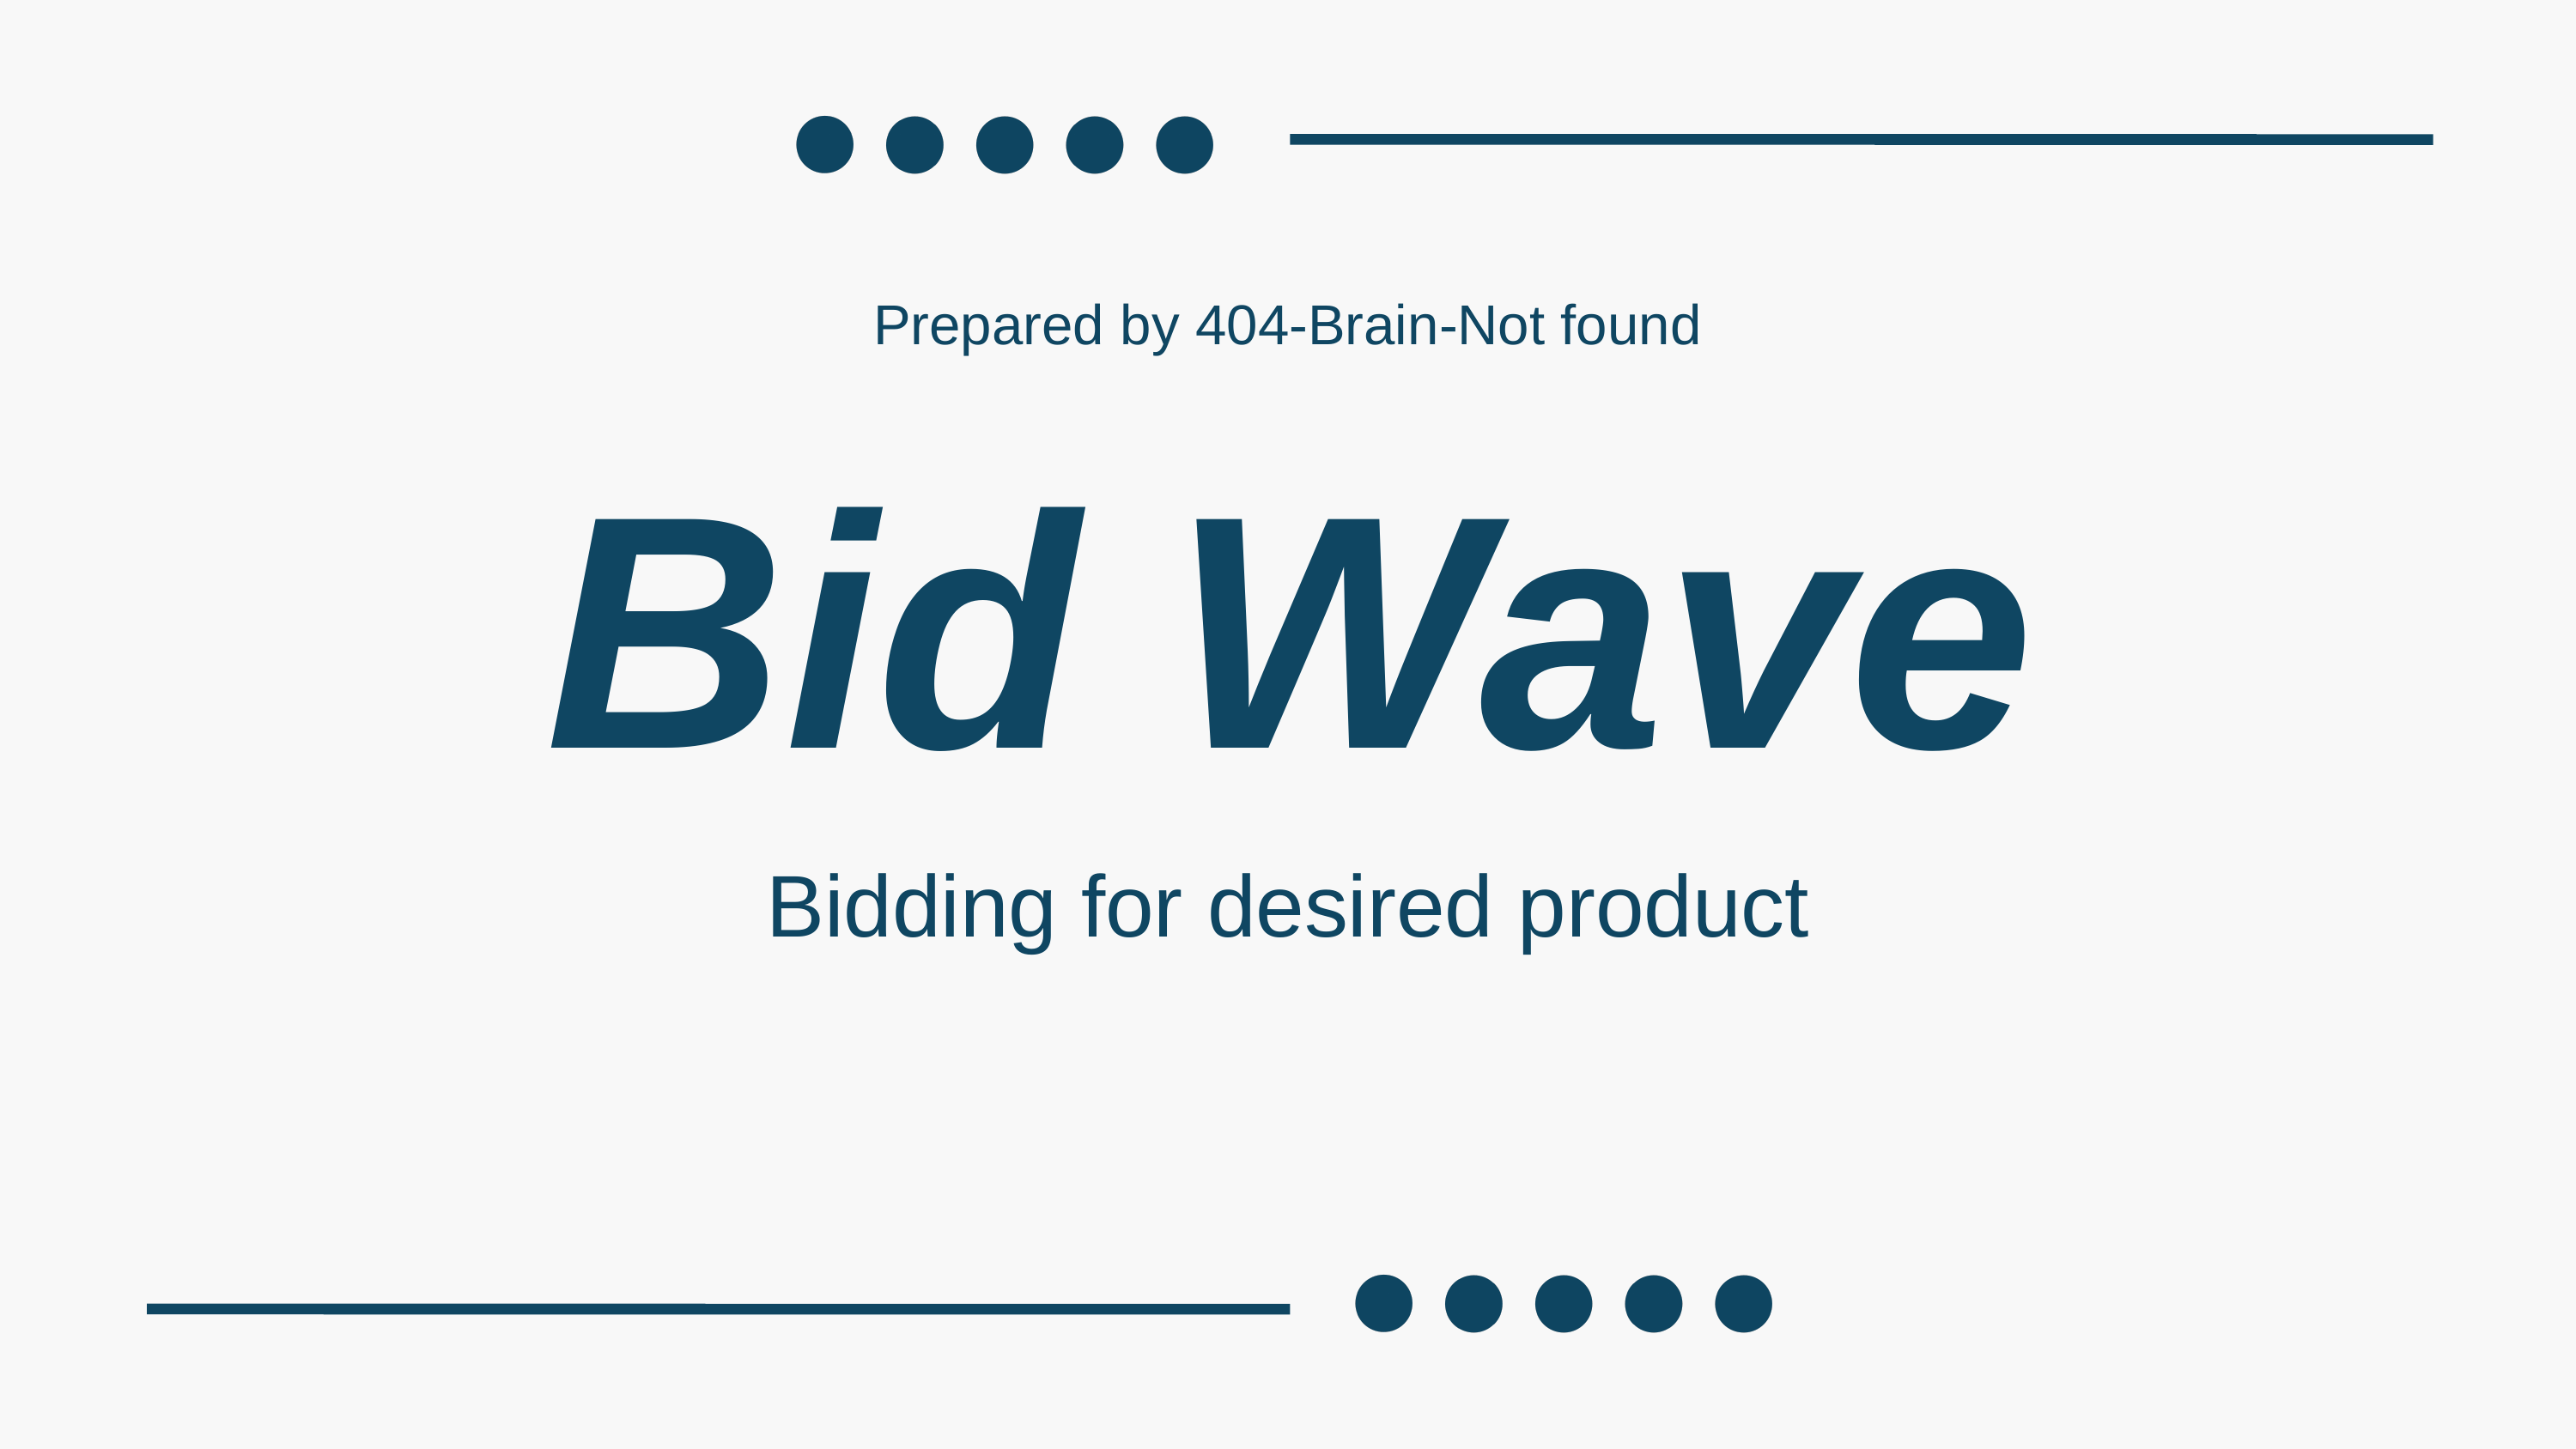

Prepared by 404-Brain-Not found
Bid Wave
Bidding for desired product